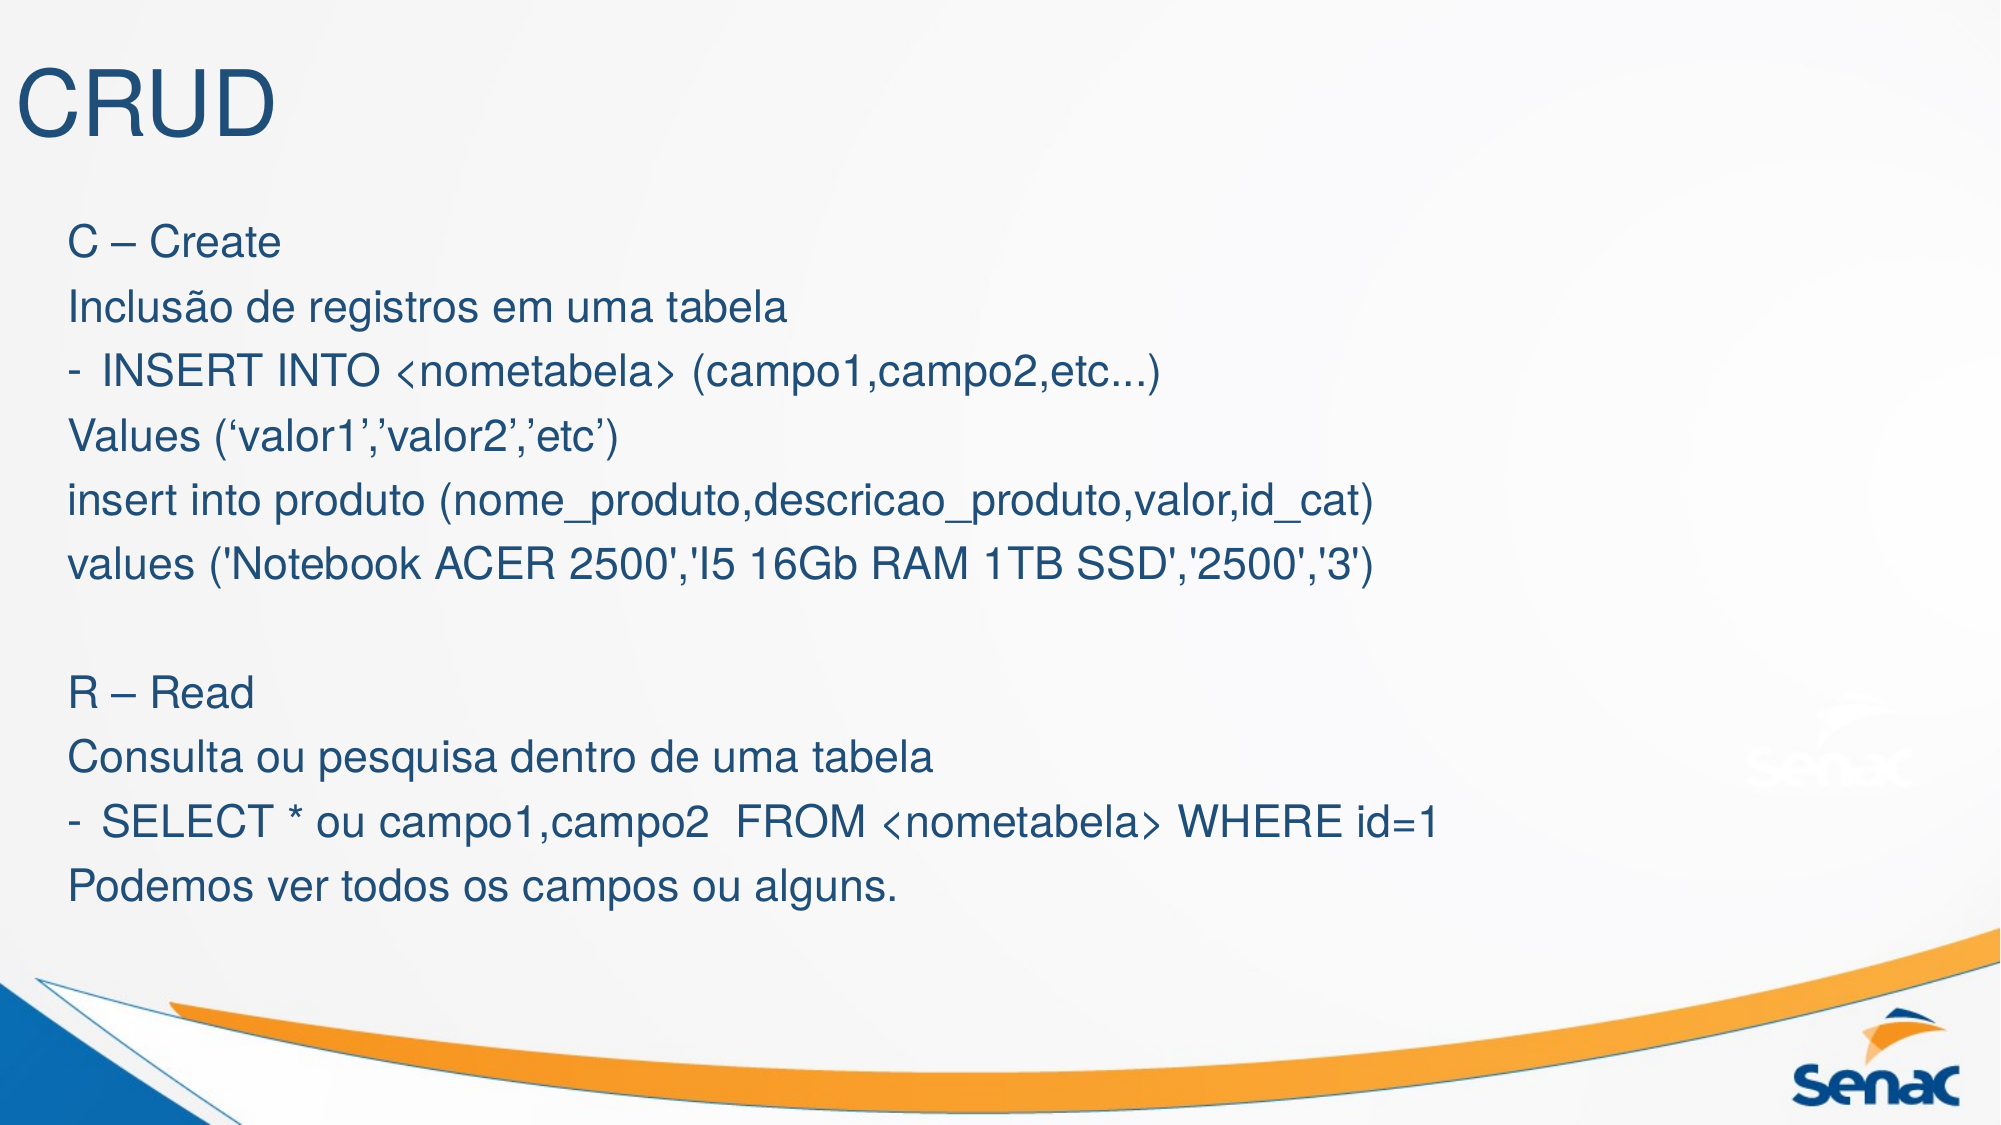

# CRUD
C – Create
Inclusão de registros em uma tabela
INSERT INTO <nometabela> (campo1,campo2,etc...)
Values (‘valor1’,’valor2’,’etc’)
insert into produto (nome_produto,descricao_produto,valor,id_cat)
values ('Notebook ACER 2500','I5 16Gb RAM 1TB SSD','2500','3')

R – Read
Consulta ou pesquisa dentro de uma tabela
SELECT * ou campo1,campo2  FROM <nometabela> WHERE id=1
Podemos ver todos os campos ou alguns.